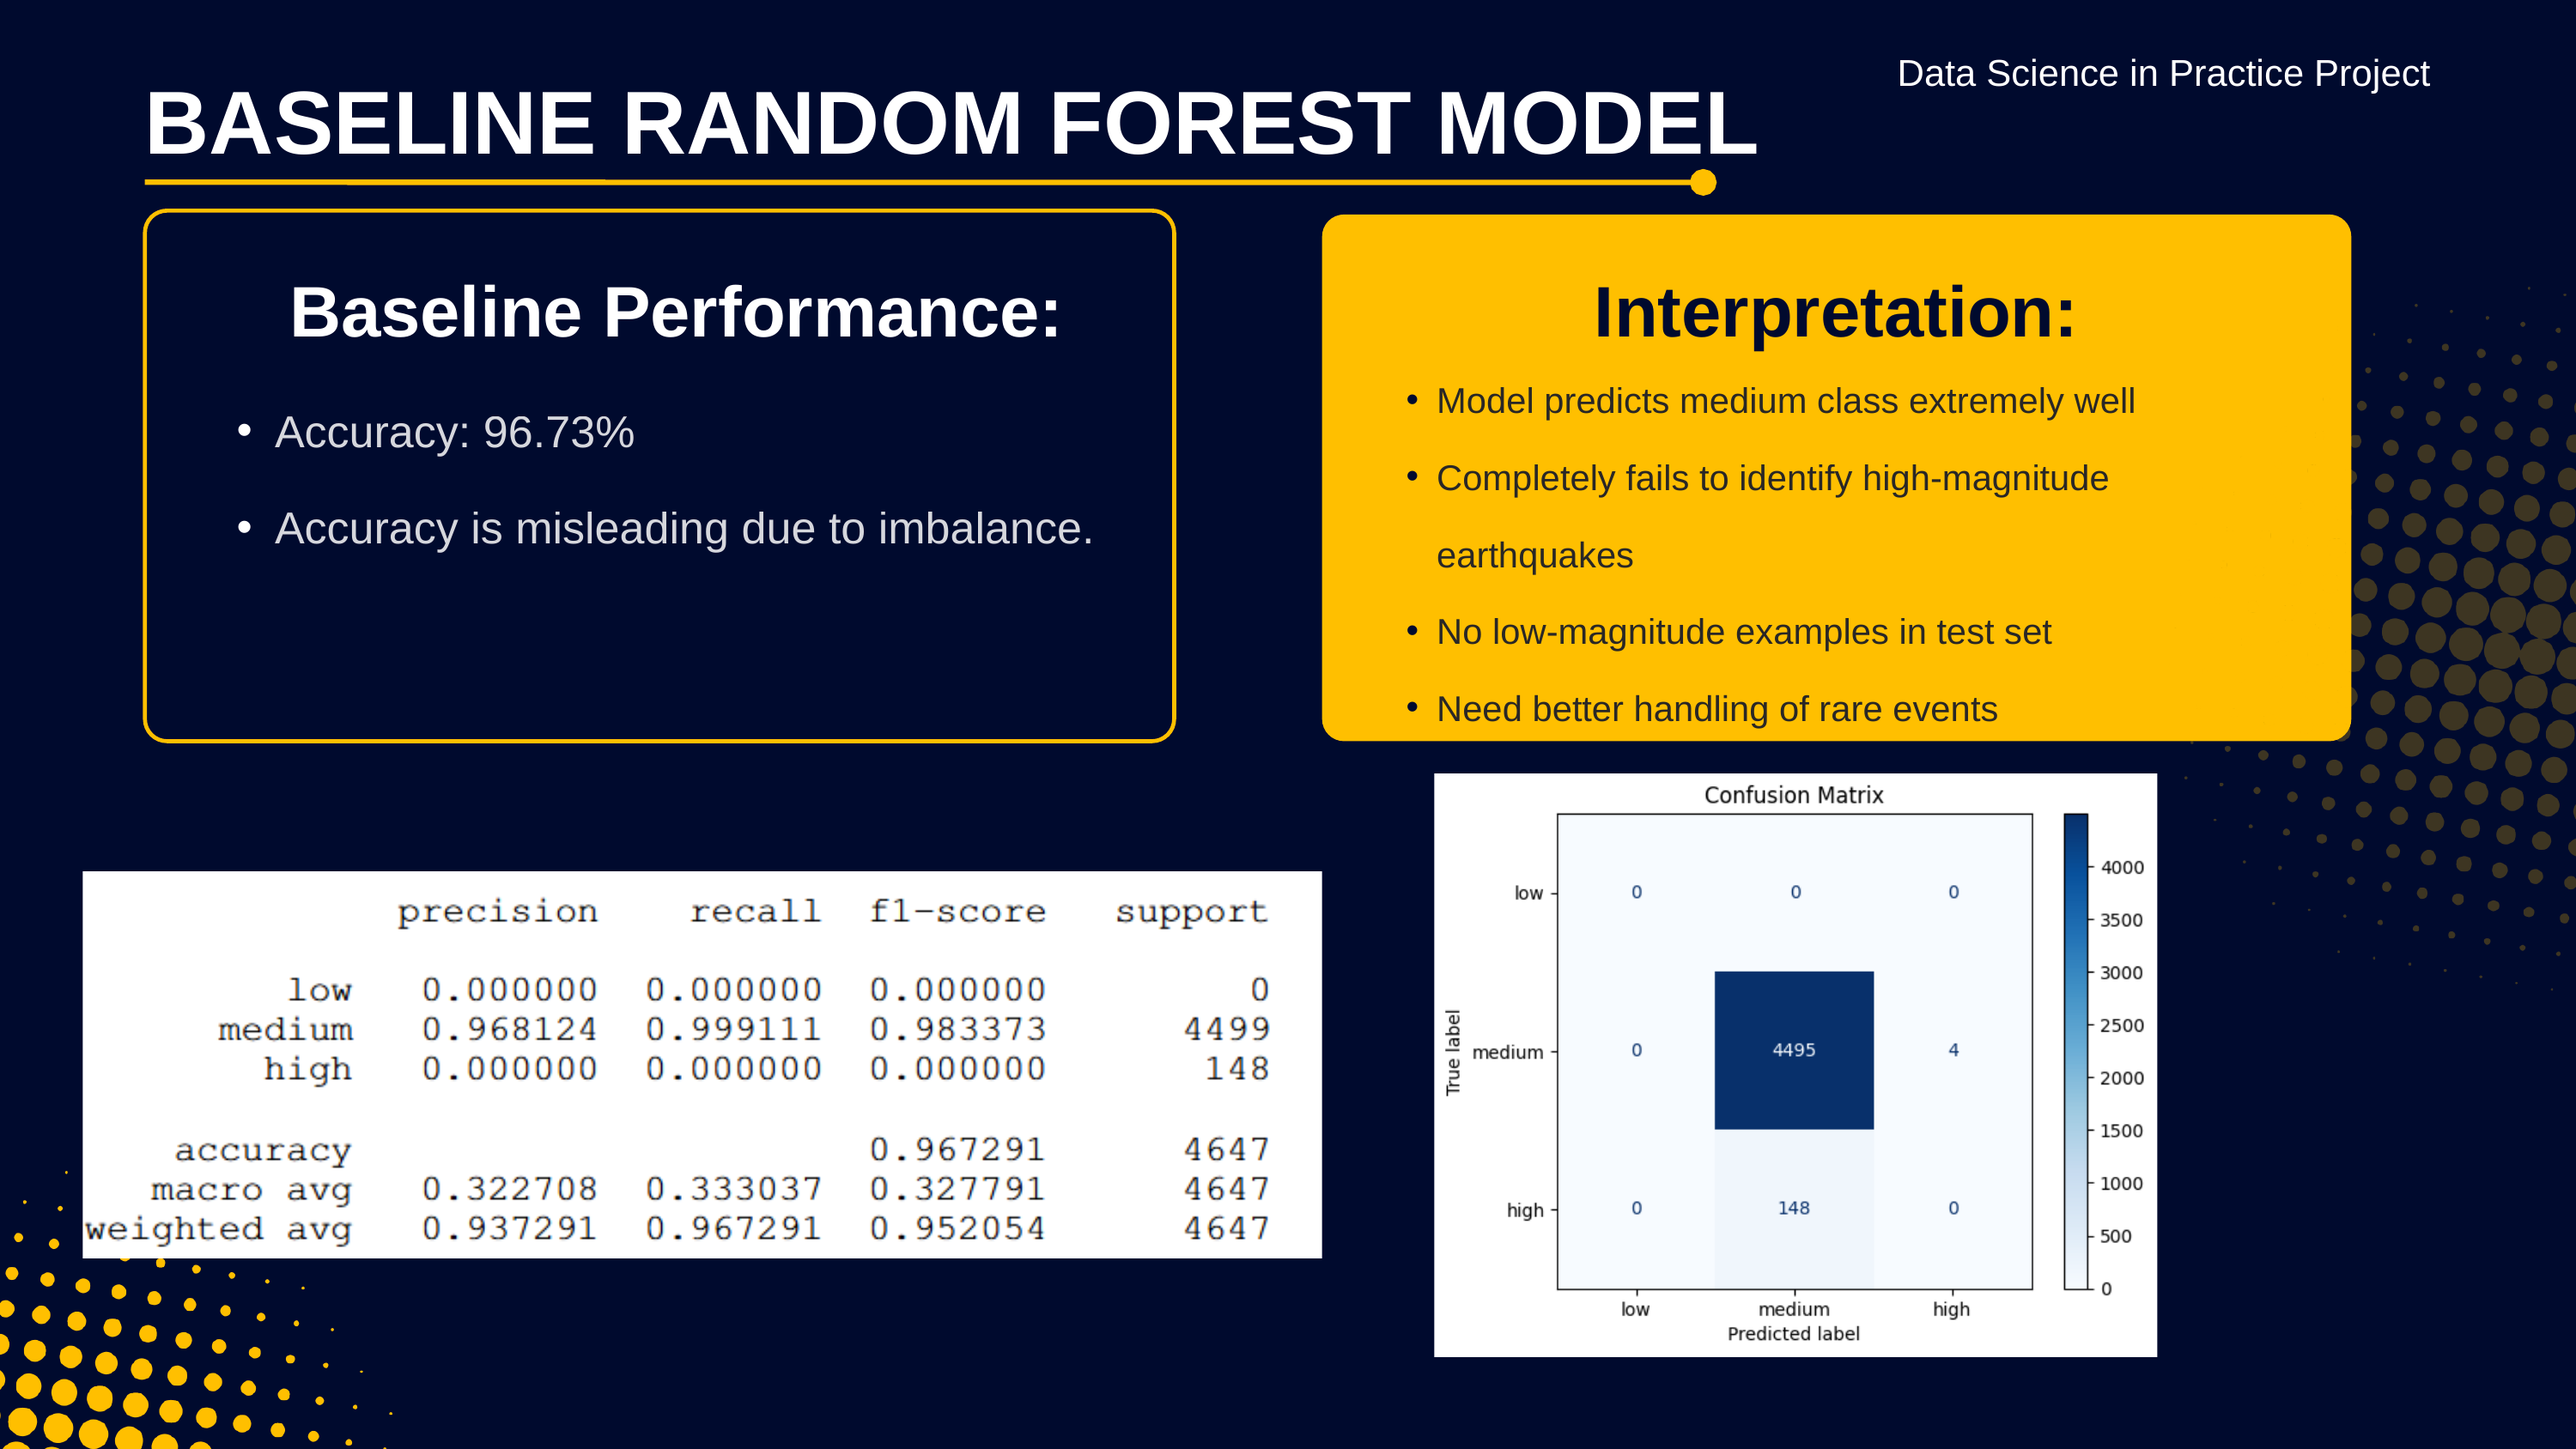

Data Science in Practice Project

BASELINE RANDOM FOREST MODEL

Baseline Performance:
Interpretation:

Model predicts medium class extremely well
Completely fails to identify high-magnitude earthquakes
No low-magnitude examples in test set
Need better handling of rare events
Accuracy: 96.73%
Accuracy is misleading due to imbalance.